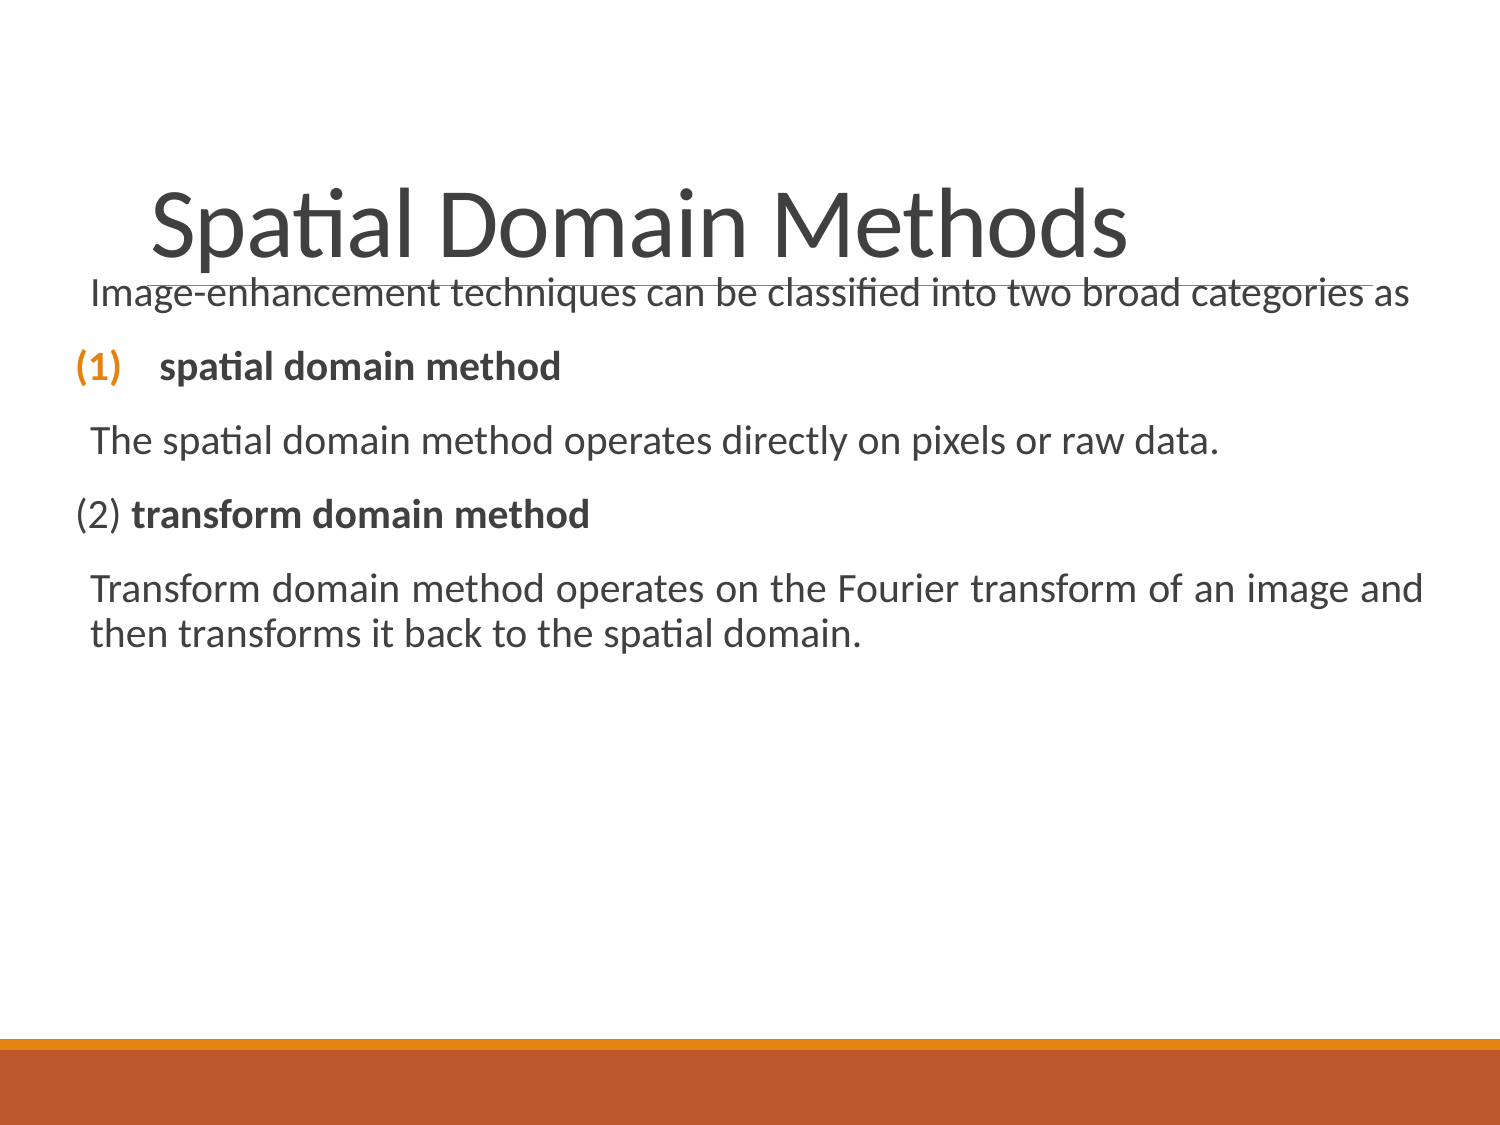

# Spatial Domain Methods
Image-enhancement techniques can be classified into two broad categories as
spatial domain method
The spatial domain method operates directly on pixels or raw data.
(2) transform domain method
Transform domain method operates on the Fourier transform of an image and then transforms it back to the spatial domain.